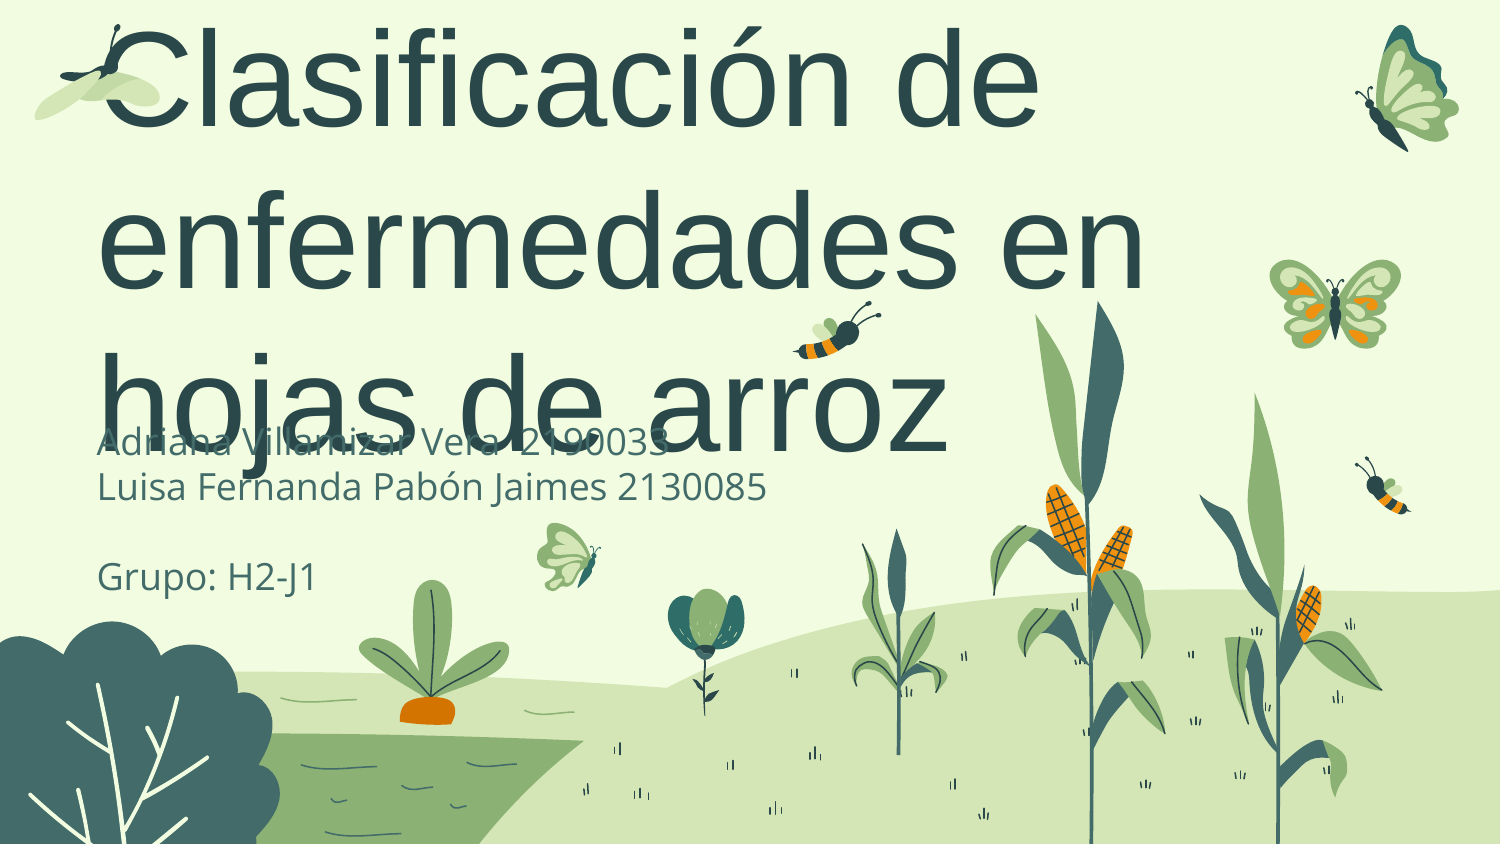

# Clasificación de enfermedades en hojas de arroz

Adriana Villamizar Vera  2190033
Luisa Fernanda Pabón Jaimes 2130085

Grupo: H2-J1